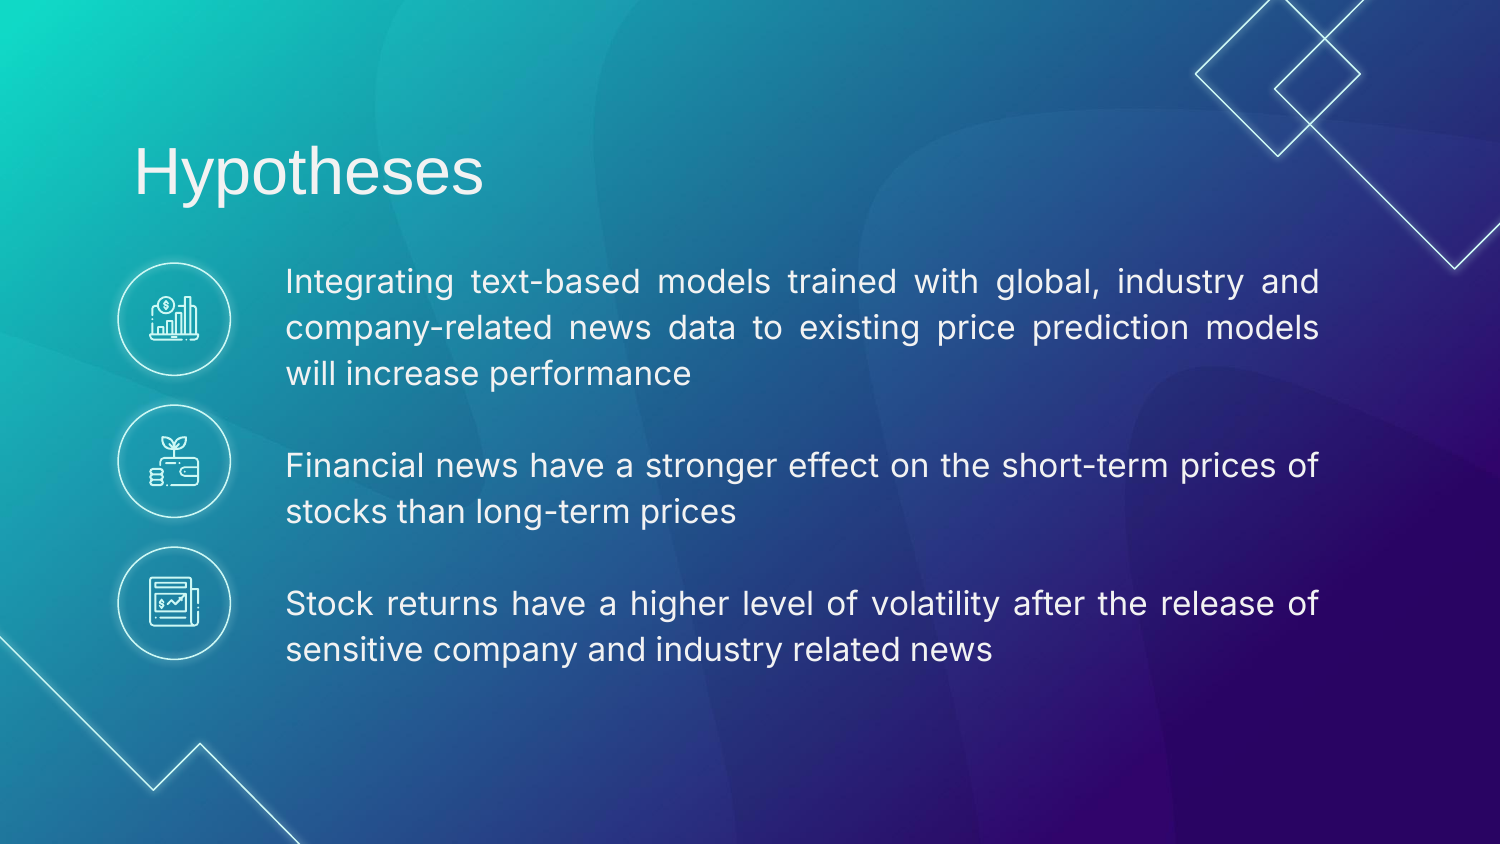

# Hypotheses
Integrating text-based models trained with global, industry and company-related news data to existing price prediction models will increase performance

Financial news have a stronger effect on the short-term prices of stocks than long-term prices

Stock returns have a higher level of volatility after the release of sensitive company and industry related news